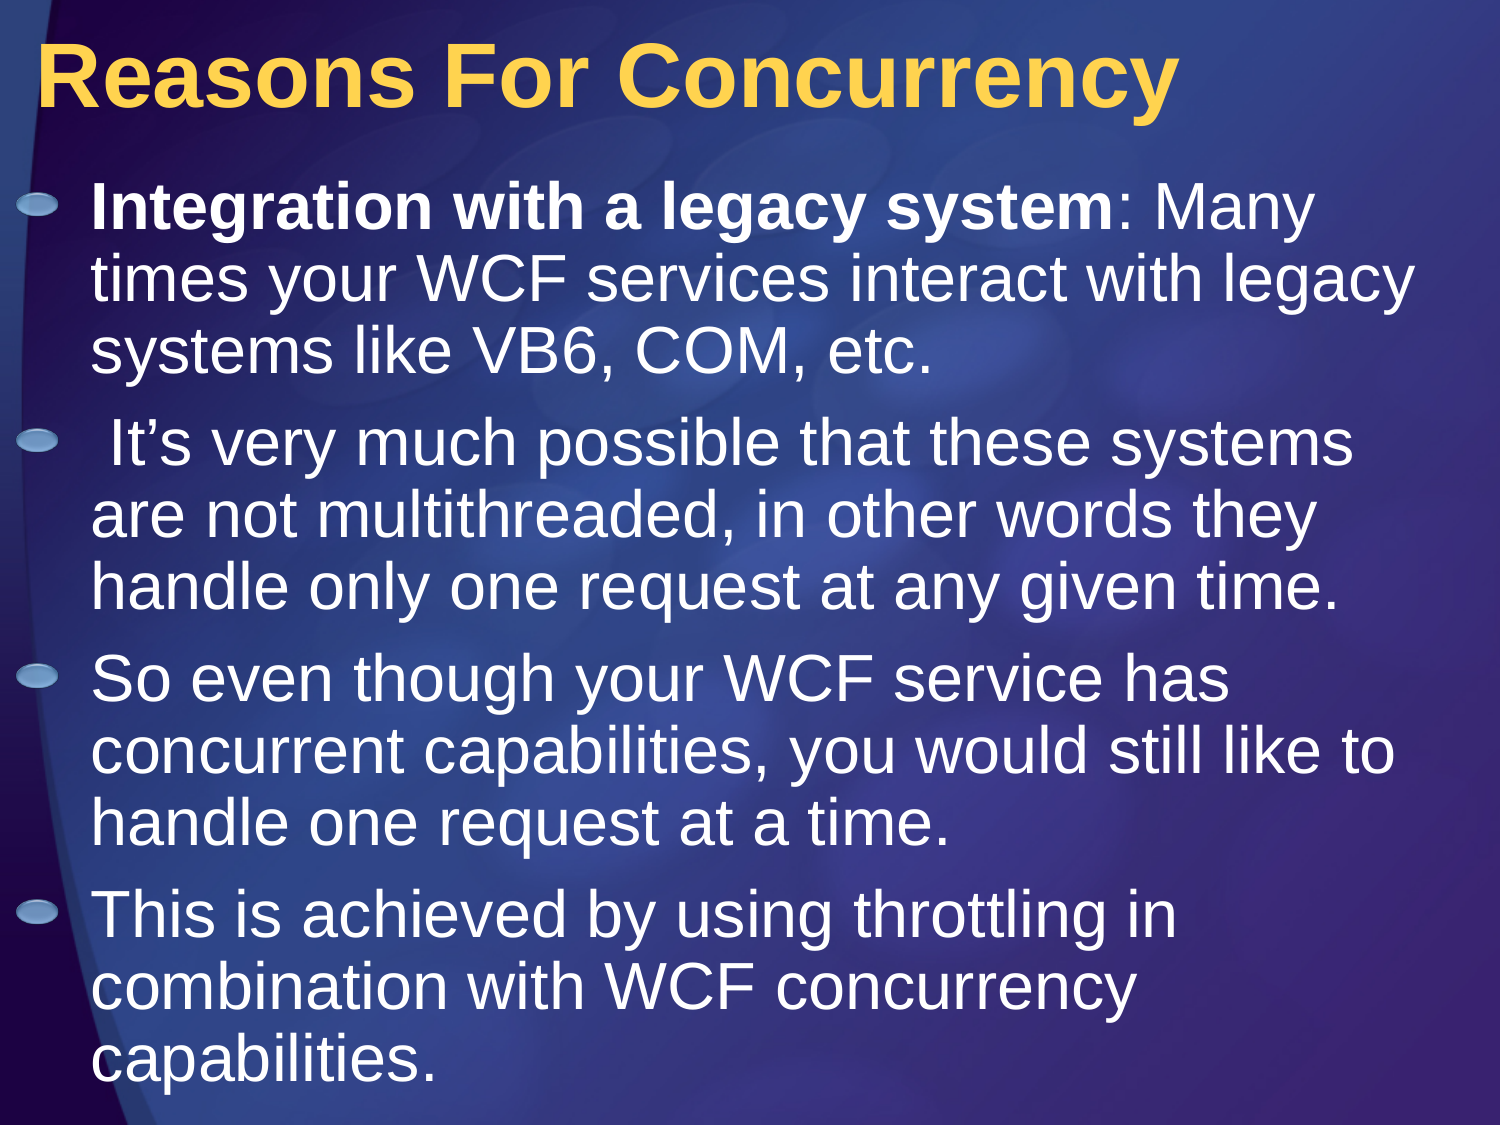

# Reasons For Concurrency
Integration with a legacy system: Many times your WCF services interact with legacy systems like VB6, COM, etc.
 It’s very much possible that these systems are not multithreaded, in other words they handle only one request at any given time.
So even though your WCF service has concurrent capabilities, you would still like to handle one request at a time.
This is achieved by using throttling in combination with WCF concurrency capabilities.